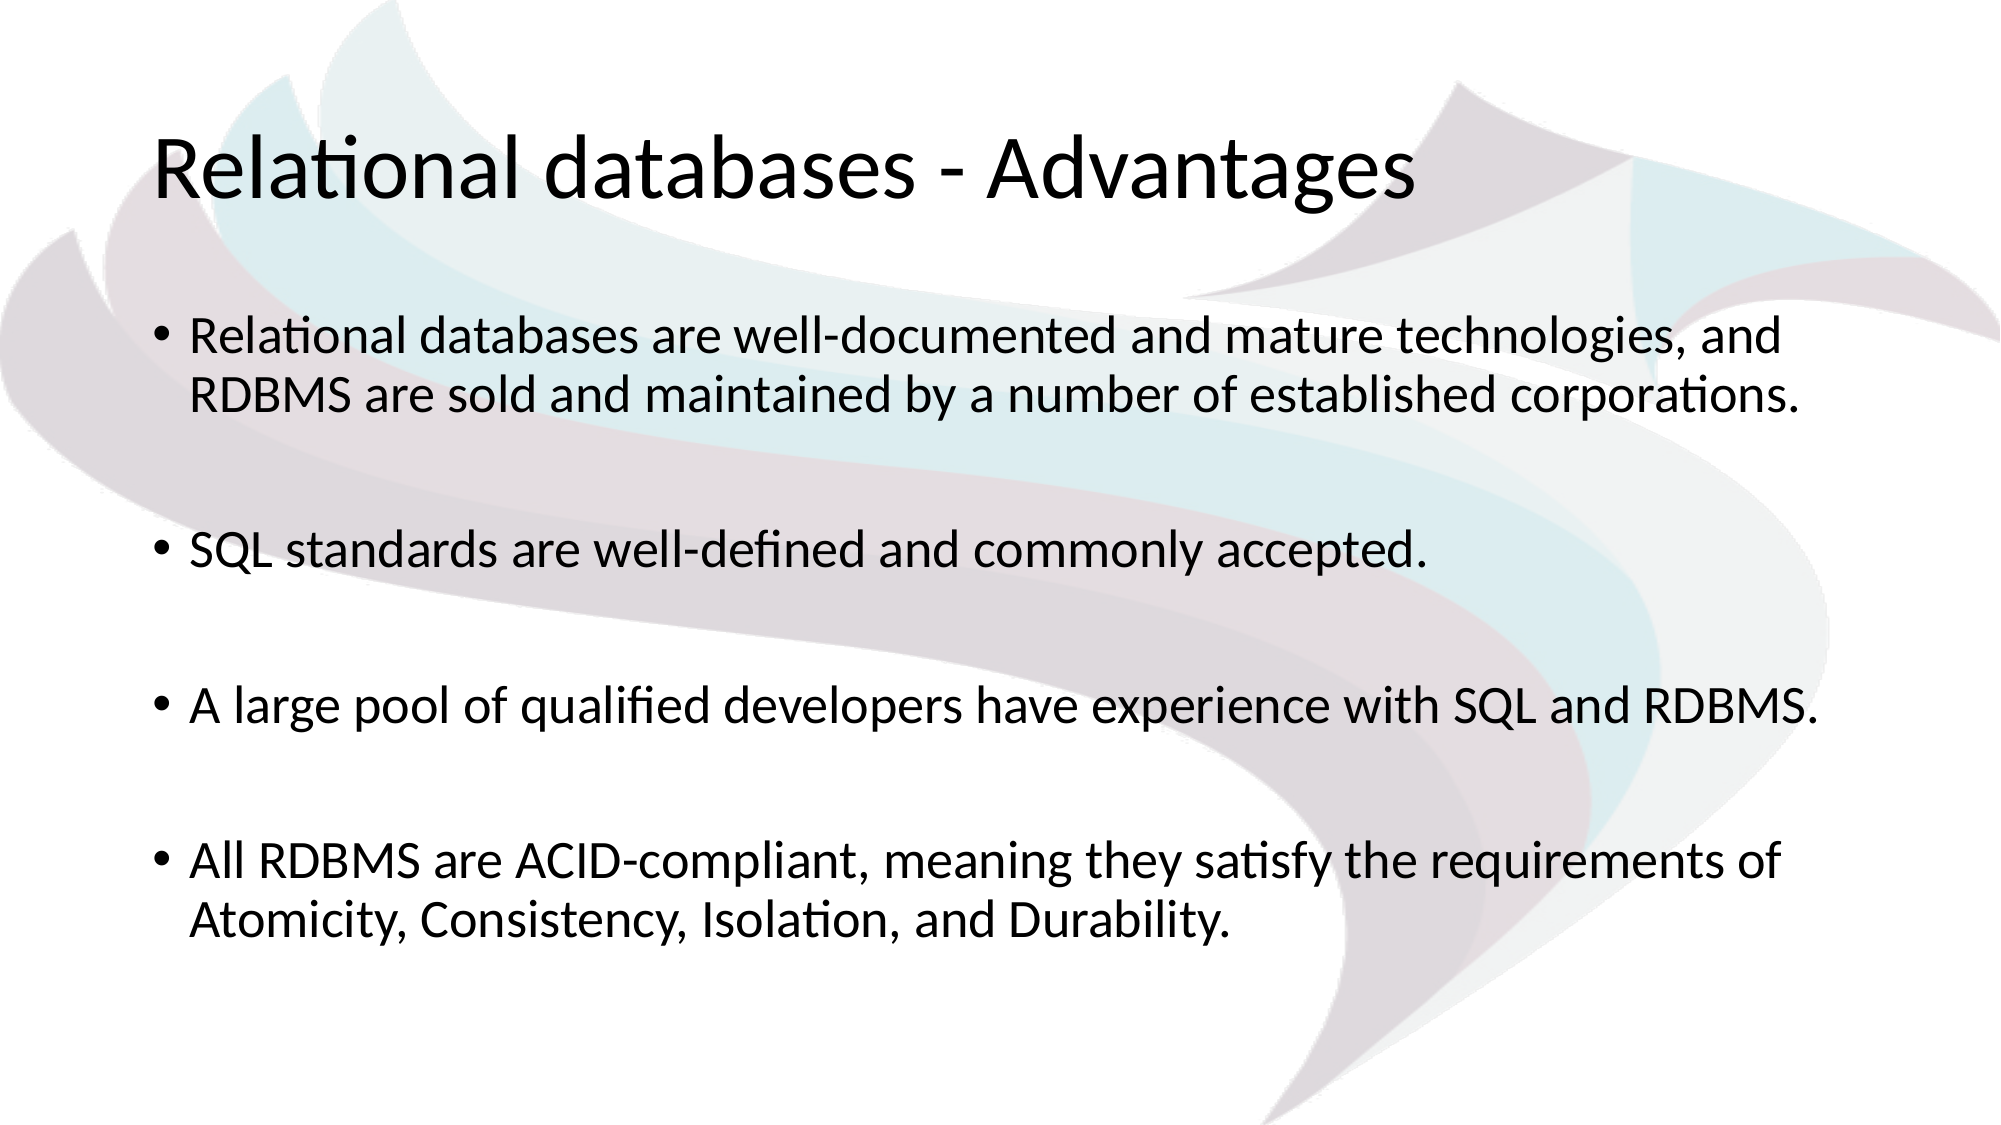

# Relational databases - Advantages
Relational databases are well-documented and mature technologies, and RDBMS are sold and maintained by a number of established corporations.

SQL standards are well-defined and commonly accepted.

A large pool of qualified developers have experience with SQL and RDBMS.

All RDBMS are ACID-compliant, meaning they satisfy the requirements of Atomicity, Consistency, Isolation, and Durability.